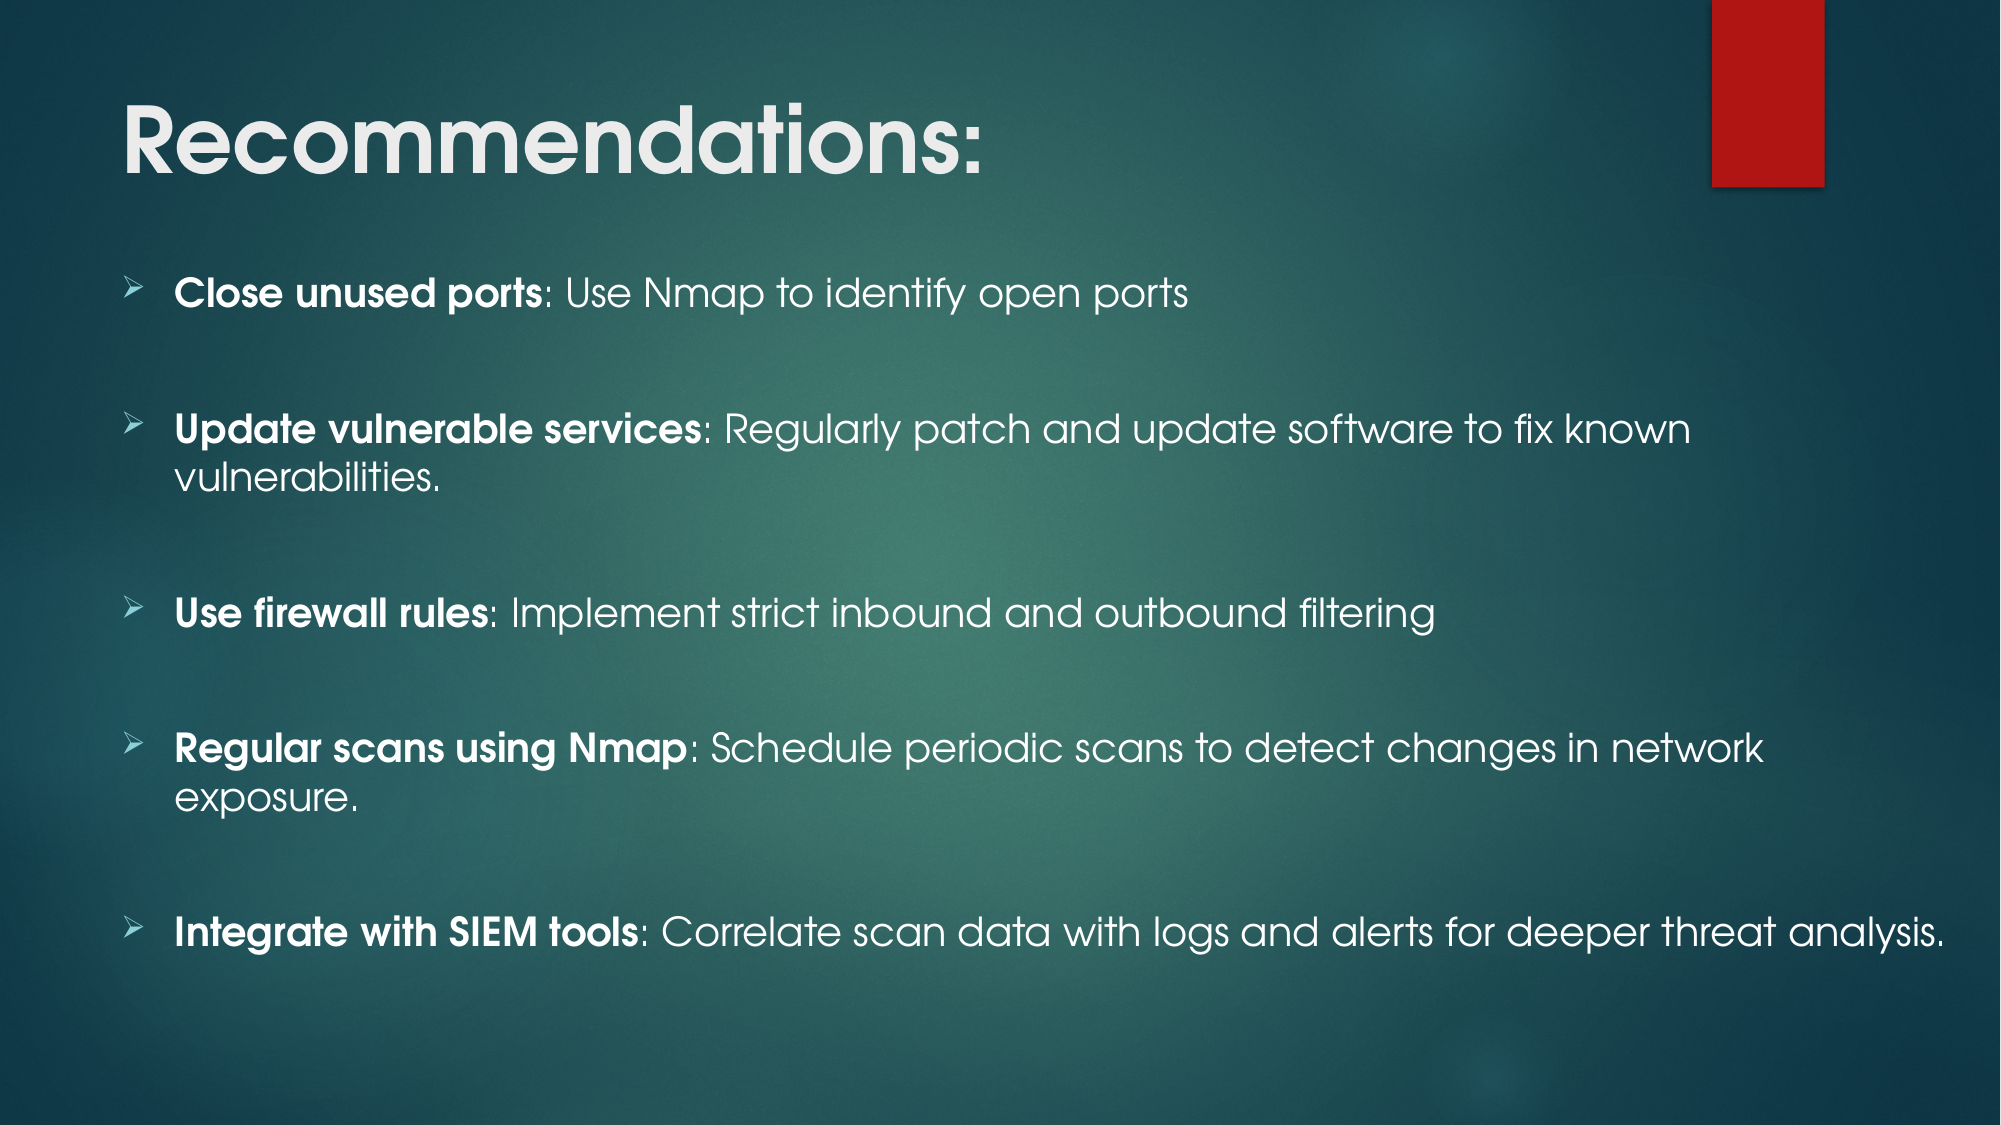

# Recommendations:
Close unused ports: Use Nmap to identify open ports

Update vulnerable services: Regularly patch and update software to fix known vulnerabilities.

Use firewall rules: Implement strict inbound and outbound filtering

Regular scans using Nmap: Schedule periodic scans to detect changes in network exposure.

Integrate with SIEM tools: Correlate scan data with logs and alerts for deeper threat analysis.